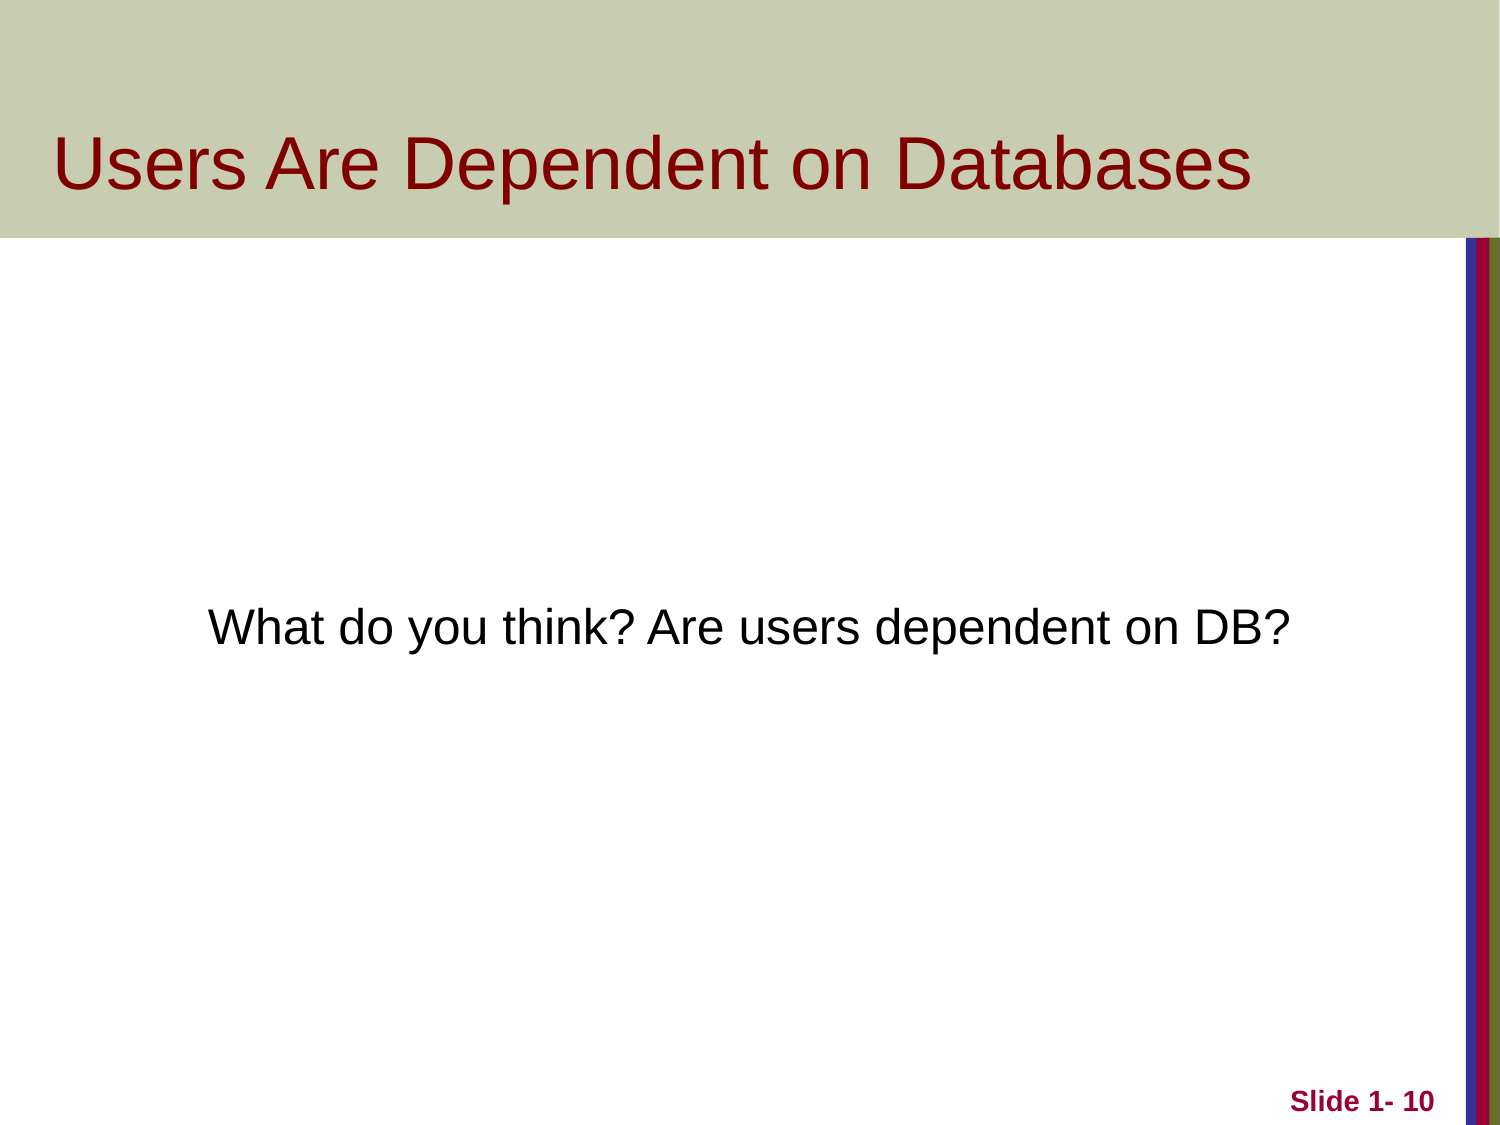

# Users Are Dependent on Databases
What do you think? Are users dependent on DB?
Slide 1- 10